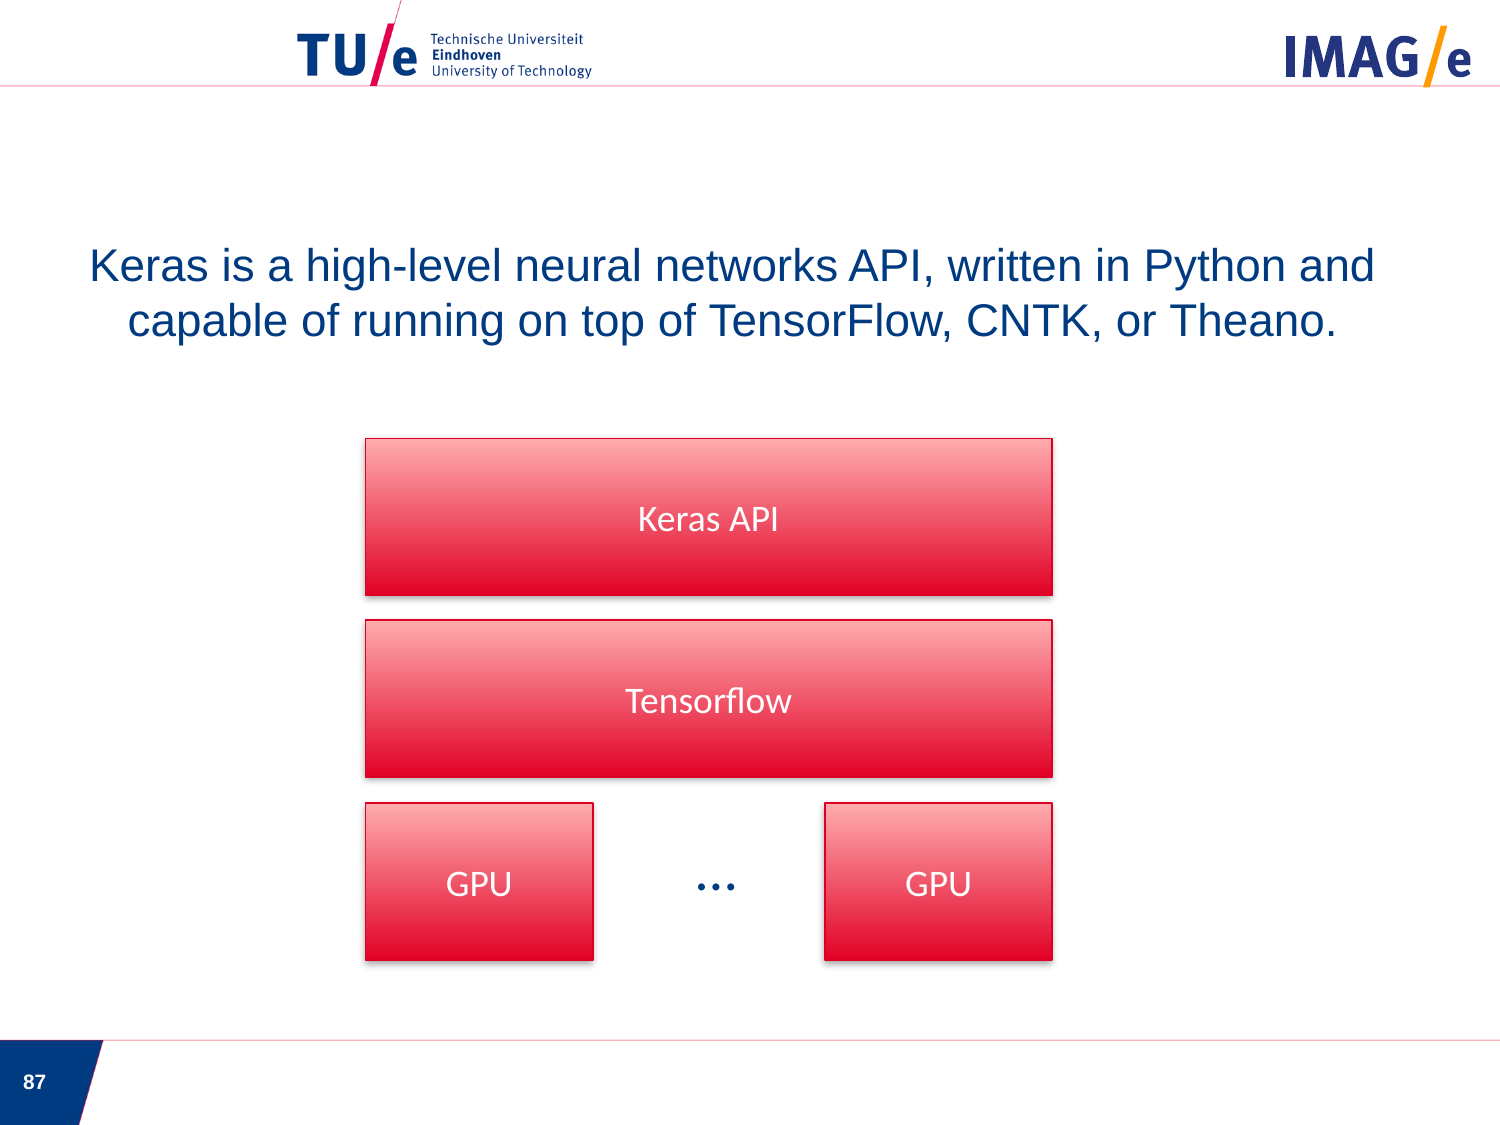

Keras is a high-level neural networks API, written in Python and capable of running on top of TensorFlow, CNTK, or Theano.

Keras API
Tensorflow
GPU
GPU
…
87